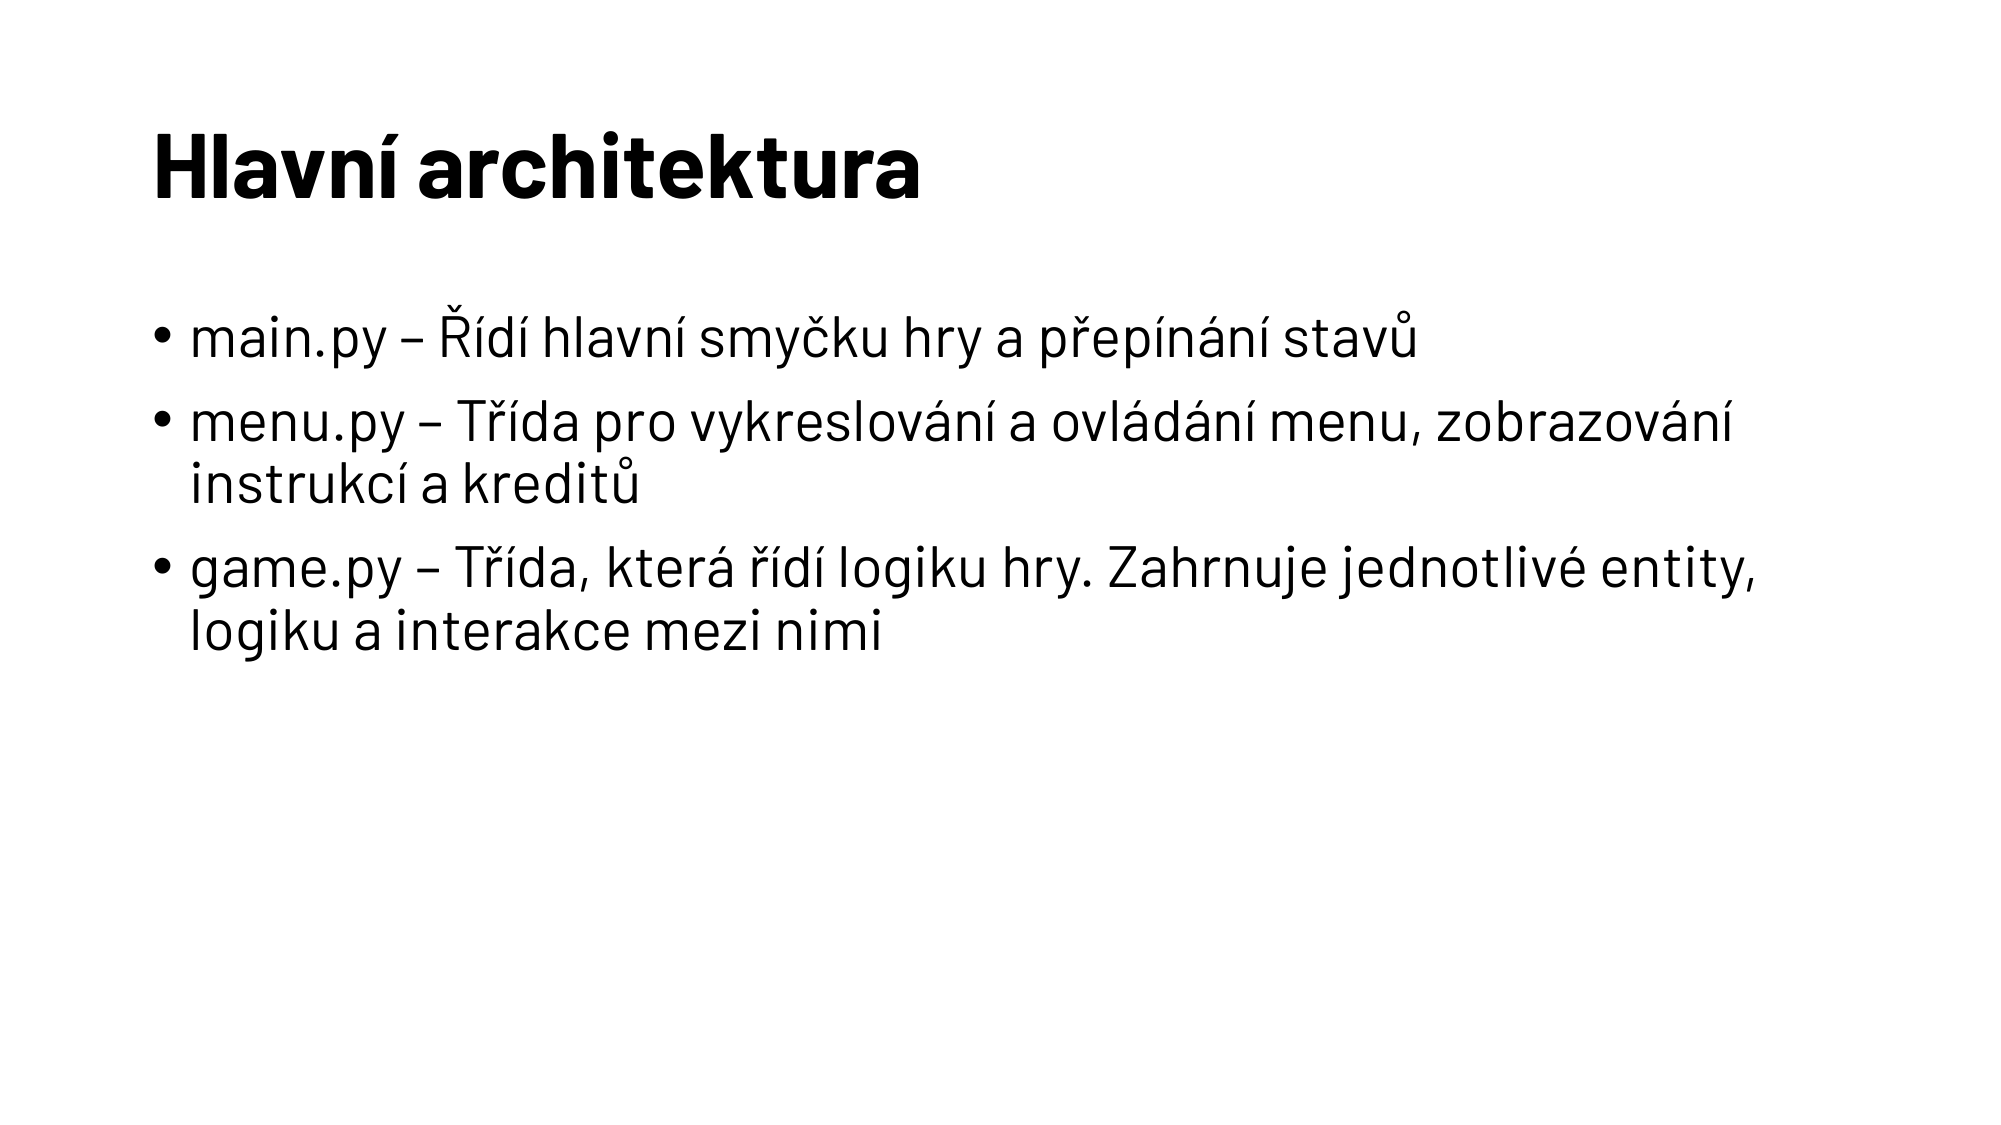

# Hlavní architektura
main.py – Řídí hlavní smyčku hry a přepínání stavů
menu.py – Třída pro vykreslování a ovládání menu, zobrazování instrukcí a kreditů
game.py – Třída, která řídí logiku hry. Zahrnuje jednotlivé entity, logiku a interakce mezi nimi